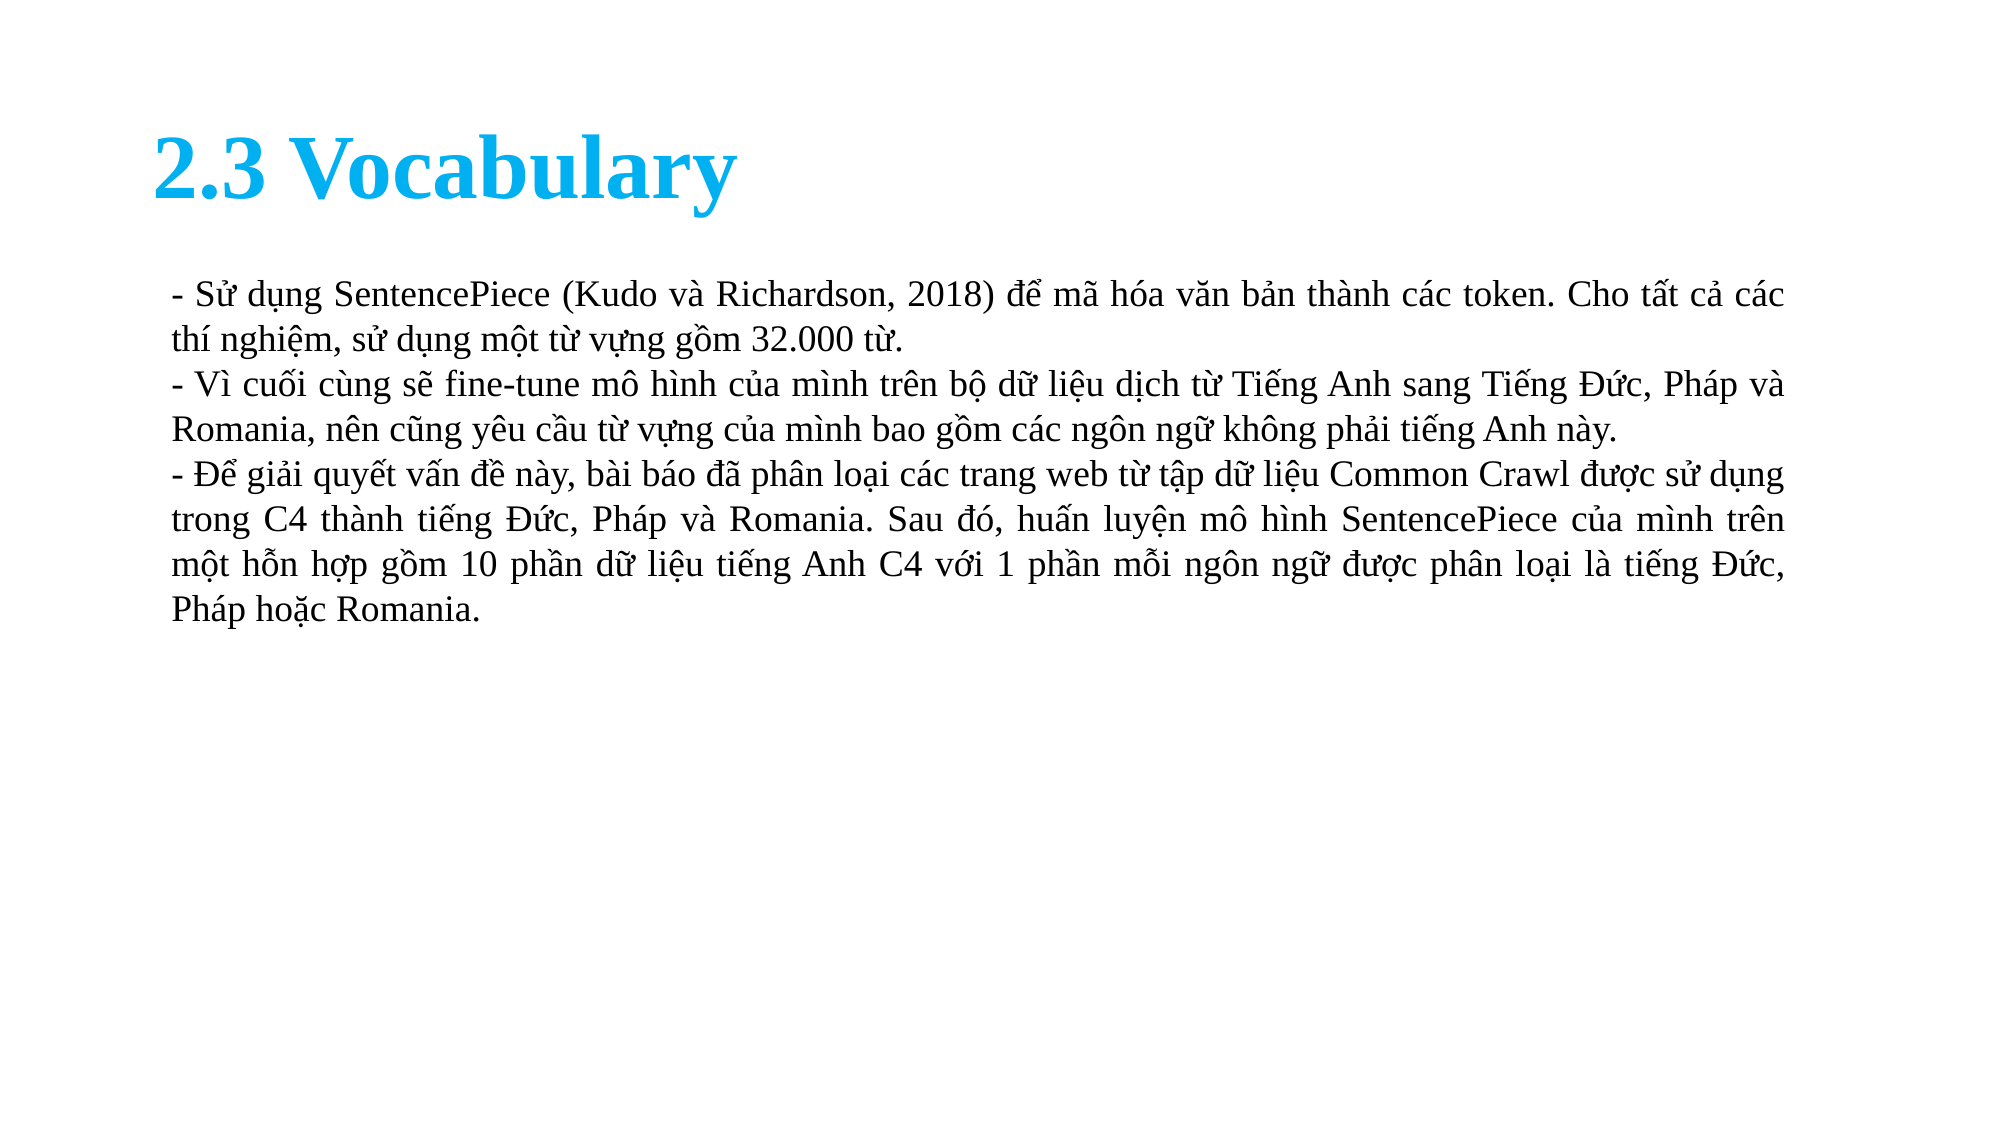

# 2.3 Vocabulary
- Sử dụng SentencePiece (Kudo và Richardson, 2018) để mã hóa văn bản thành các token. Cho tất cả các thí nghiệm, sử dụng một từ vựng gồm 32.000 từ.
- Vì cuối cùng sẽ fine-tune mô hình của mình trên bộ dữ liệu dịch từ Tiếng Anh sang Tiếng Đức, Pháp và Romania, nên cũng yêu cầu từ vựng của mình bao gồm các ngôn ngữ không phải tiếng Anh này.
- Để giải quyết vấn đề này, bài báo đã phân loại các trang web từ tập dữ liệu Common Crawl được sử dụng trong C4 thành tiếng Đức, Pháp và Romania. Sau đó, huấn luyện mô hình SentencePiece của mình trên một hỗn hợp gồm 10 phần dữ liệu tiếng Anh C4 với 1 phần mỗi ngôn ngữ được phân loại là tiếng Đức, Pháp hoặc Romania.